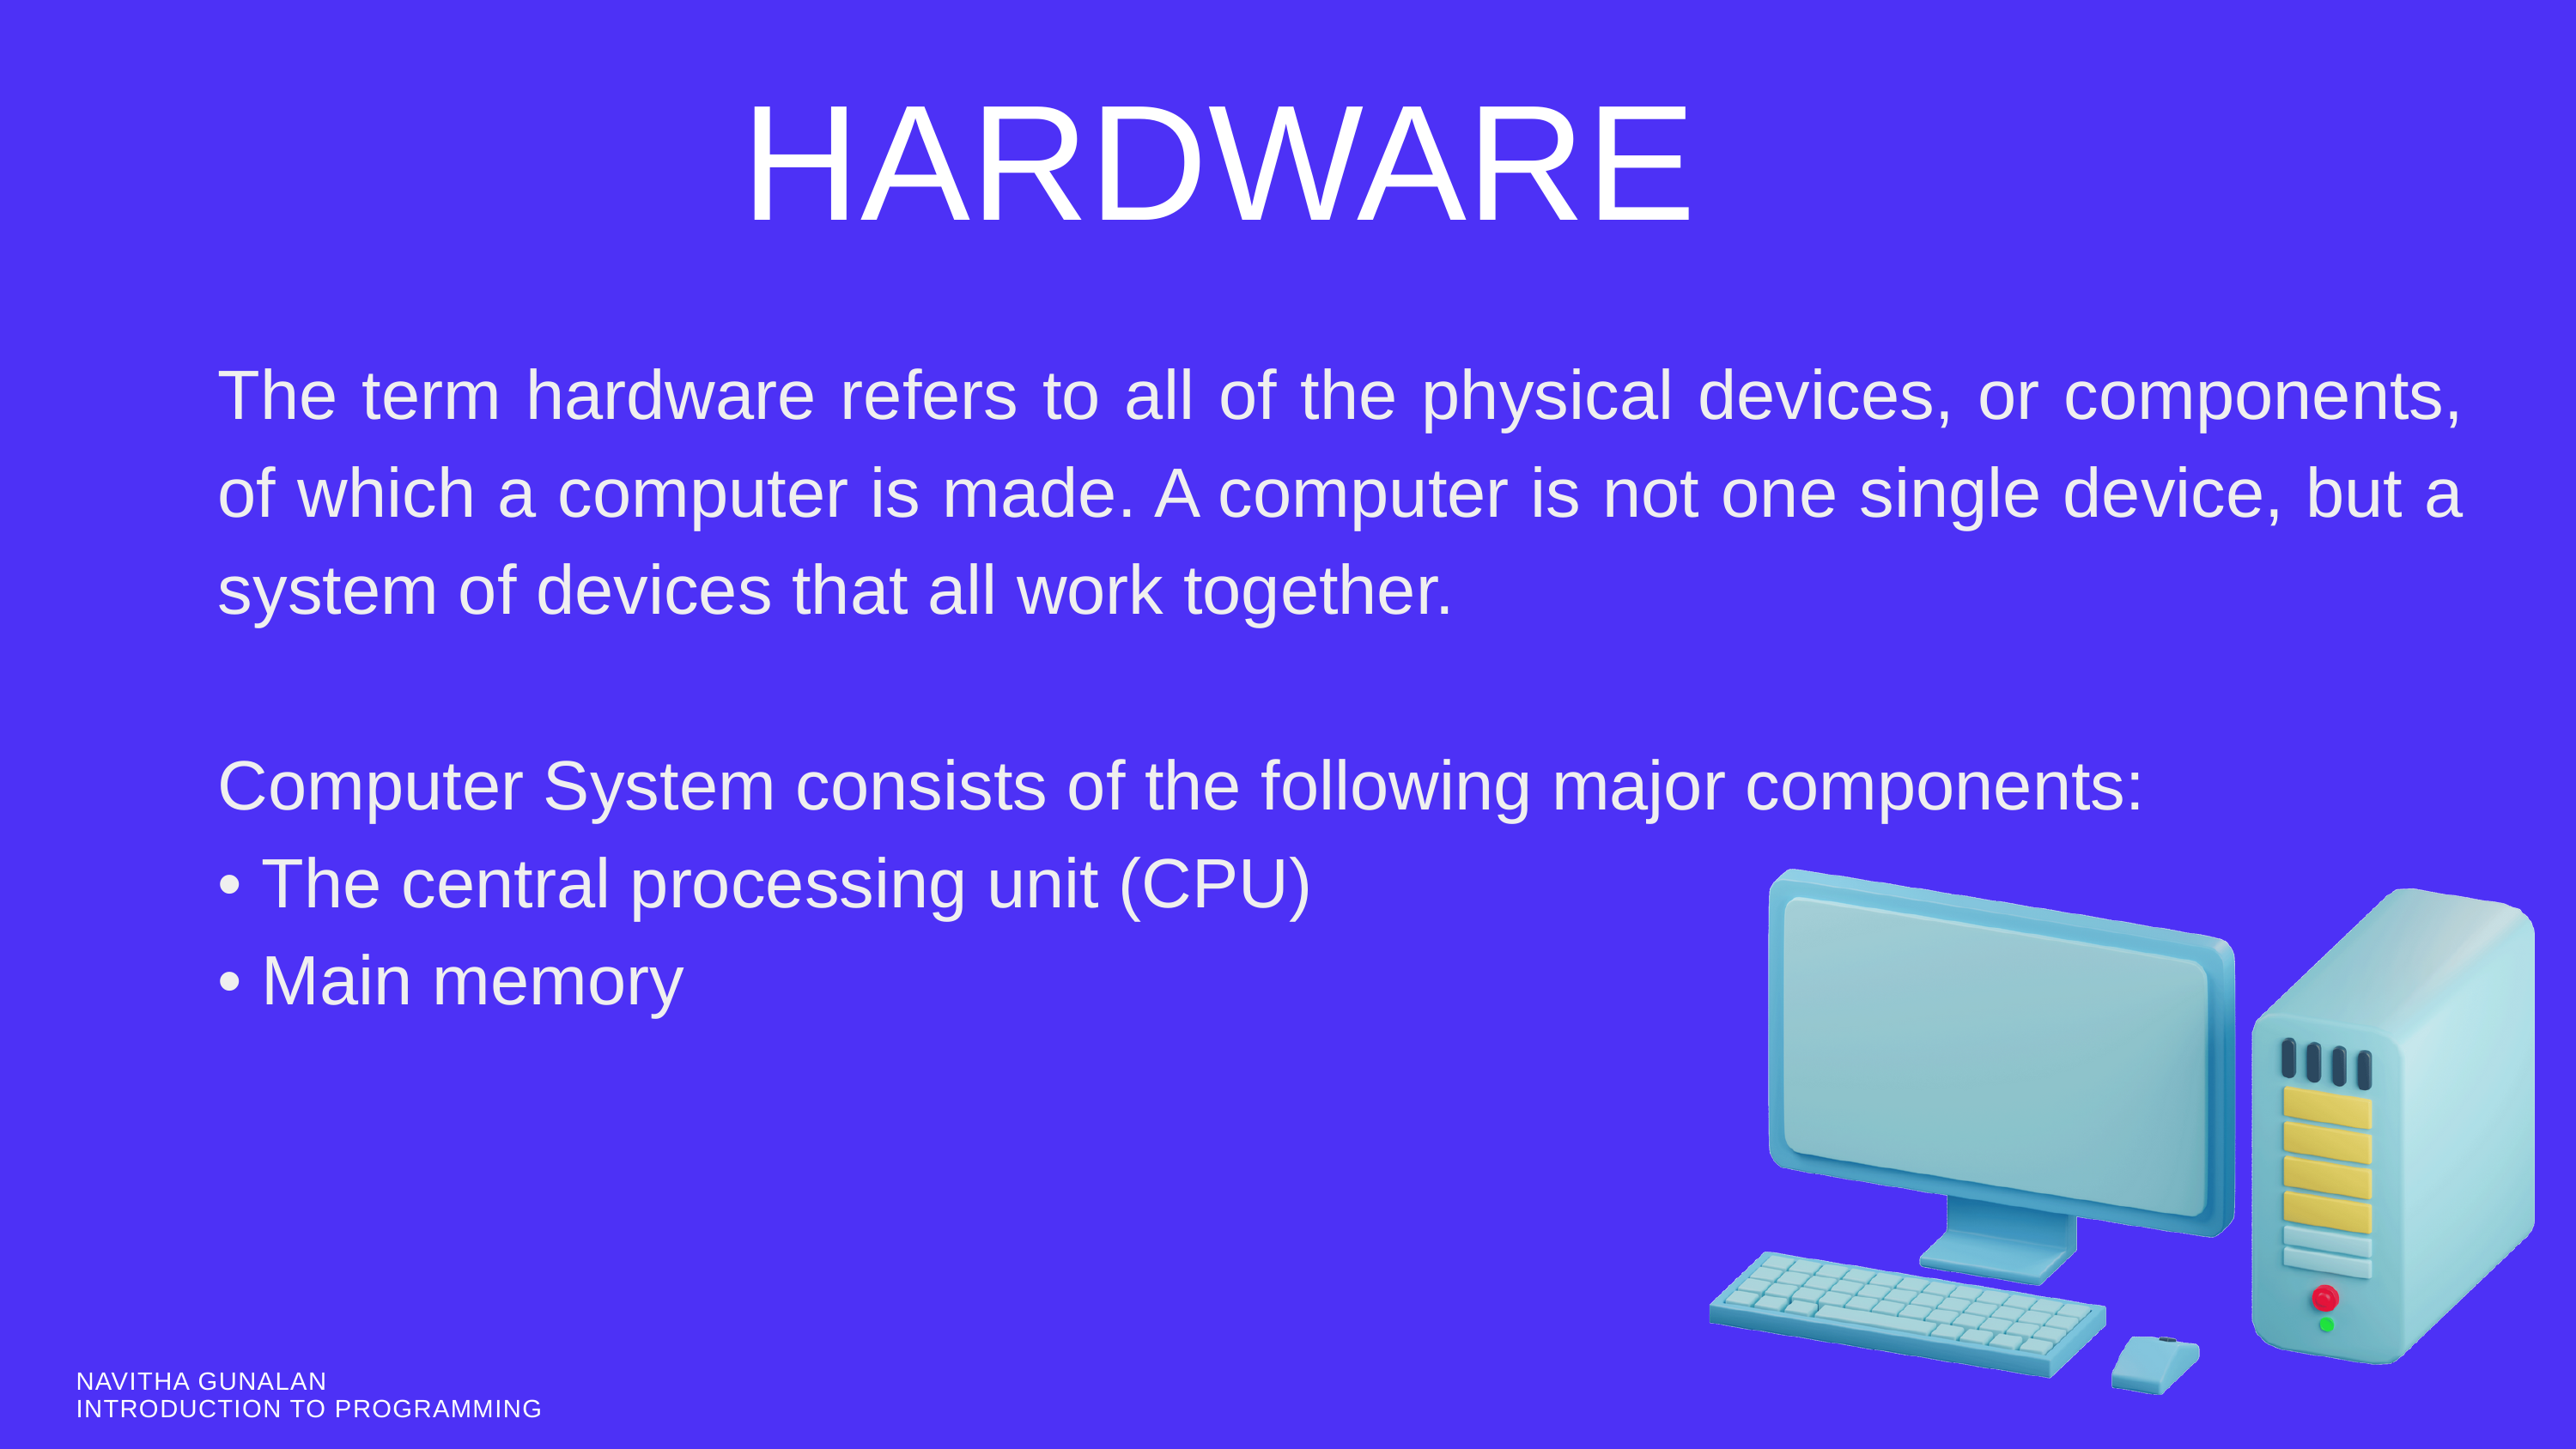

HARDWARE
The term hardware refers to all of the physical devices, or components, of which a computer is made. A computer is not one single device, but a system of devices that all work together.

Computer System consists of the following major components:
• The central processing unit (CPU)
• Main memory

NAVITHA GUNALAN
INTRODUCTION TO PROGRAMMING